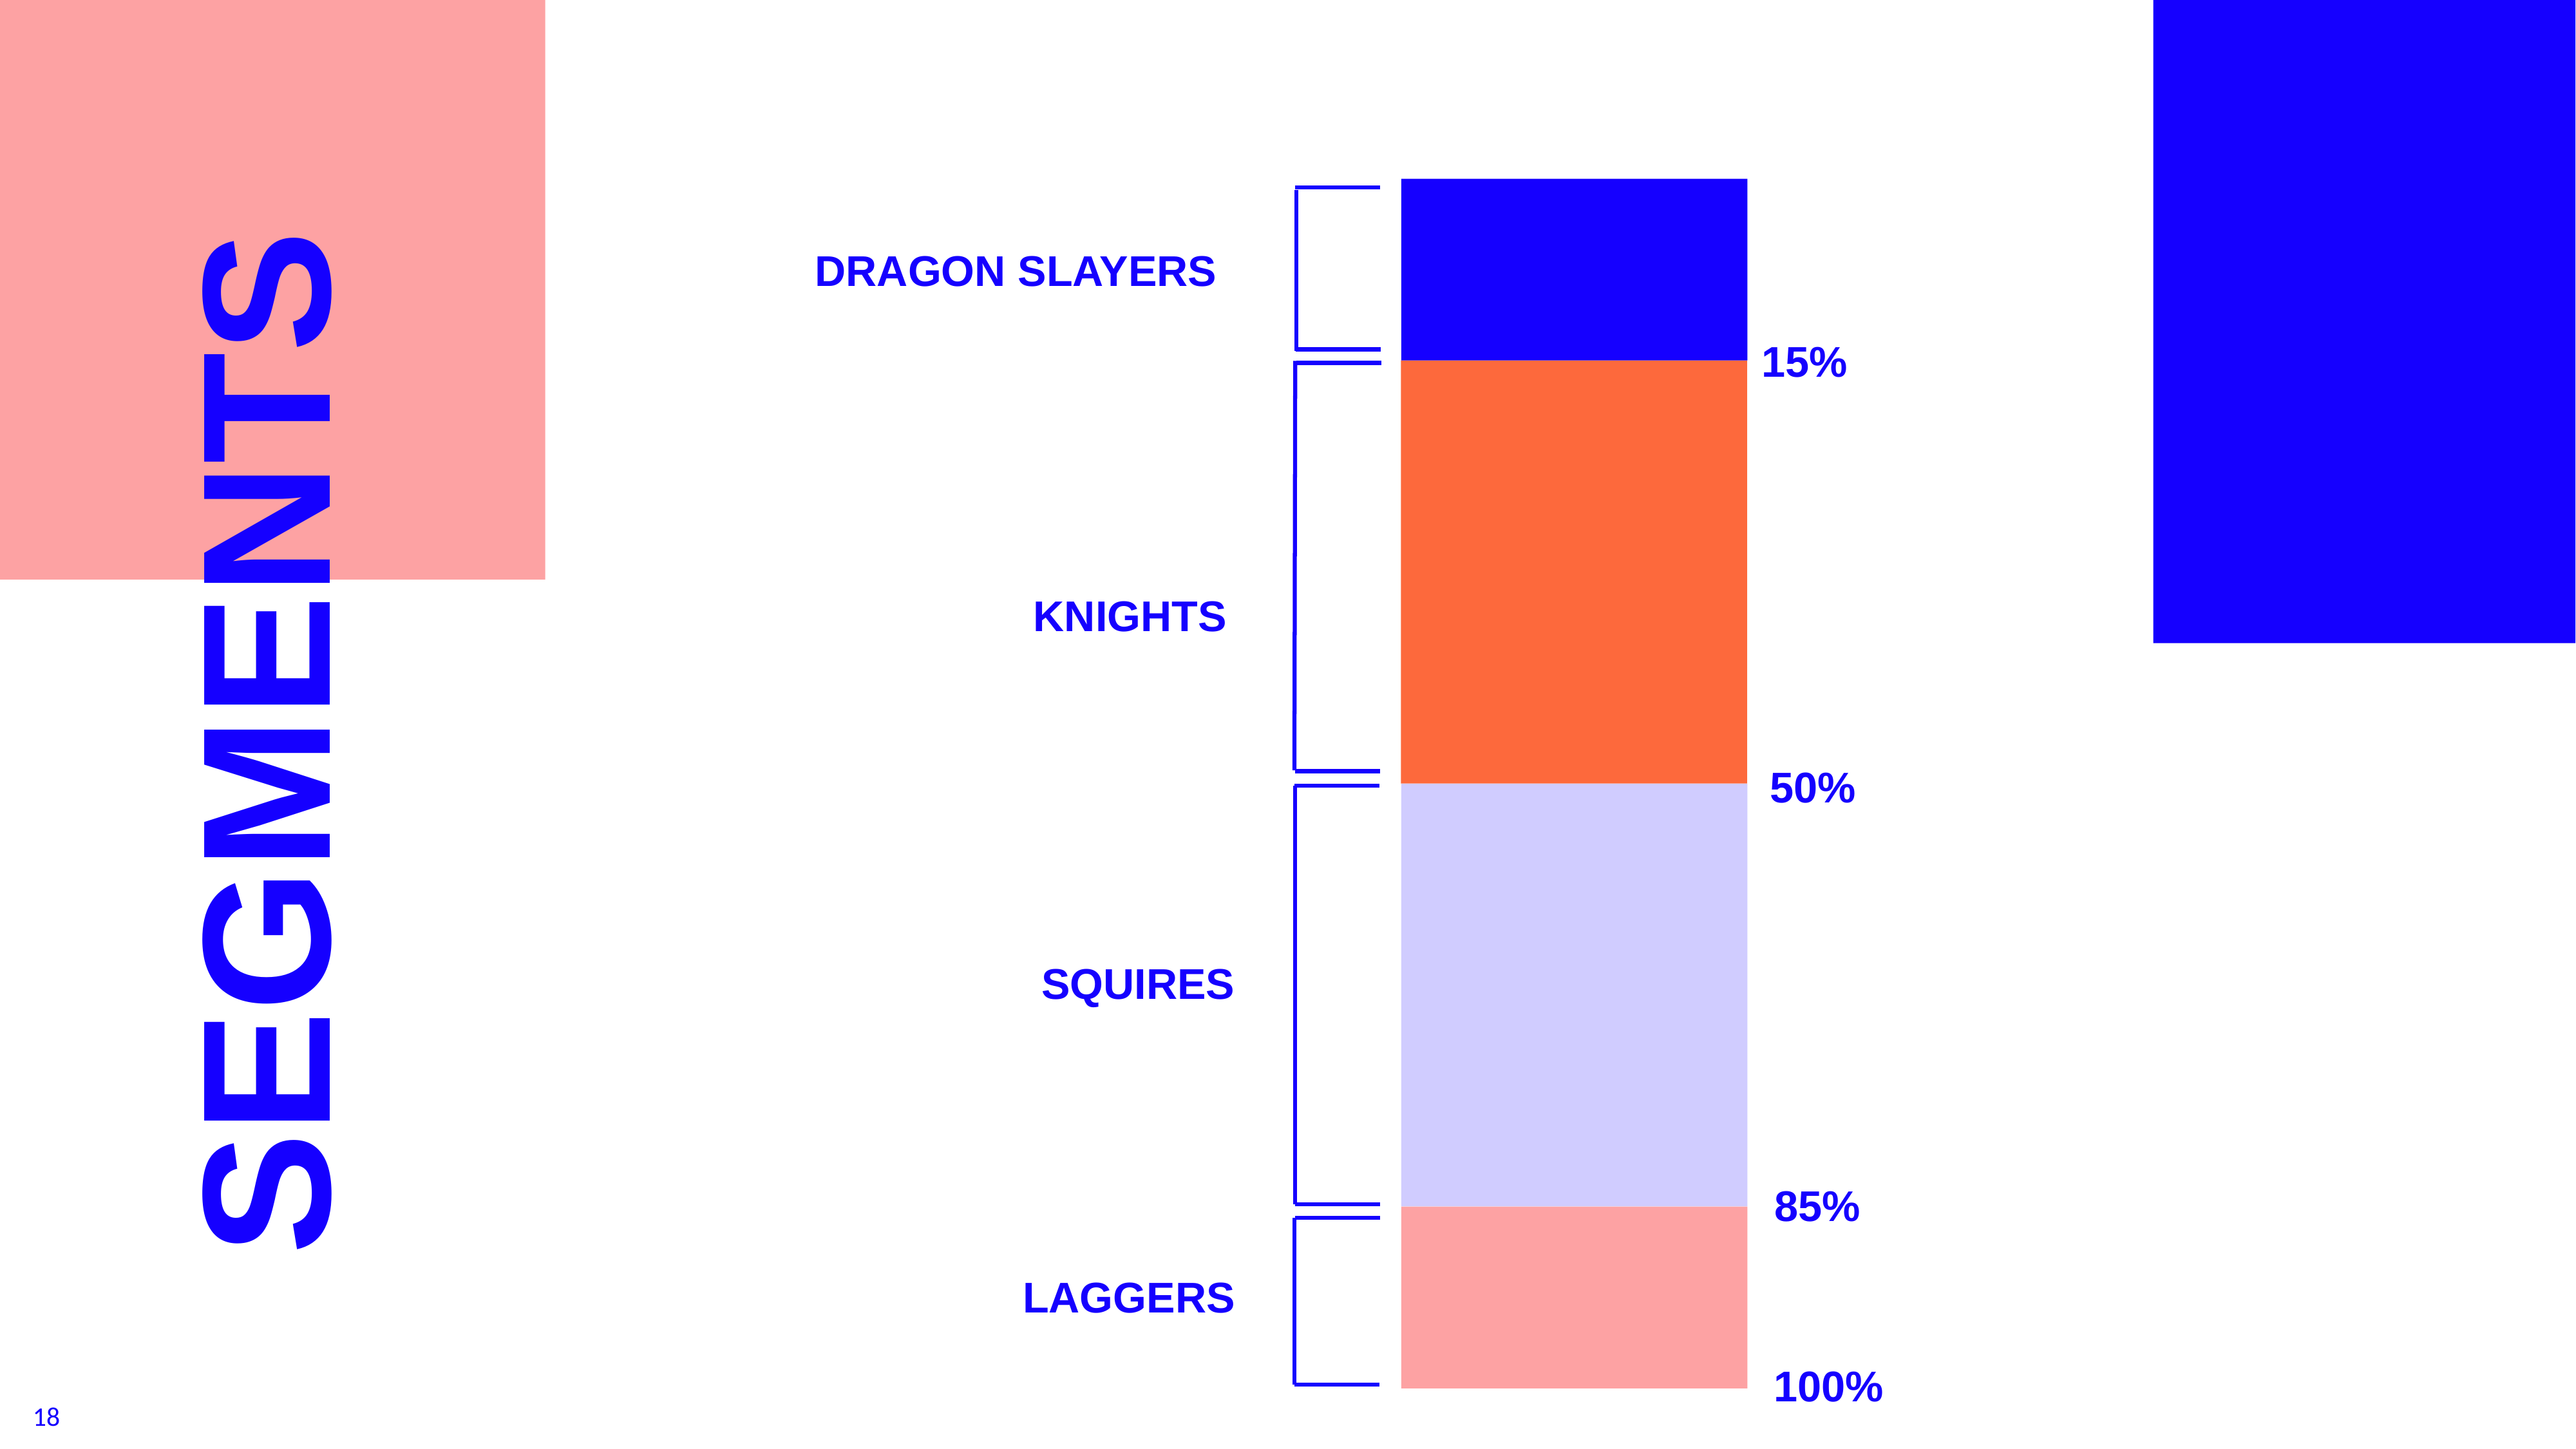

DRAGON SLAYERS
15%

KNIGHTS
50%
SEGMENTS

SQUIRES
85%

LAGGERS
100%
18